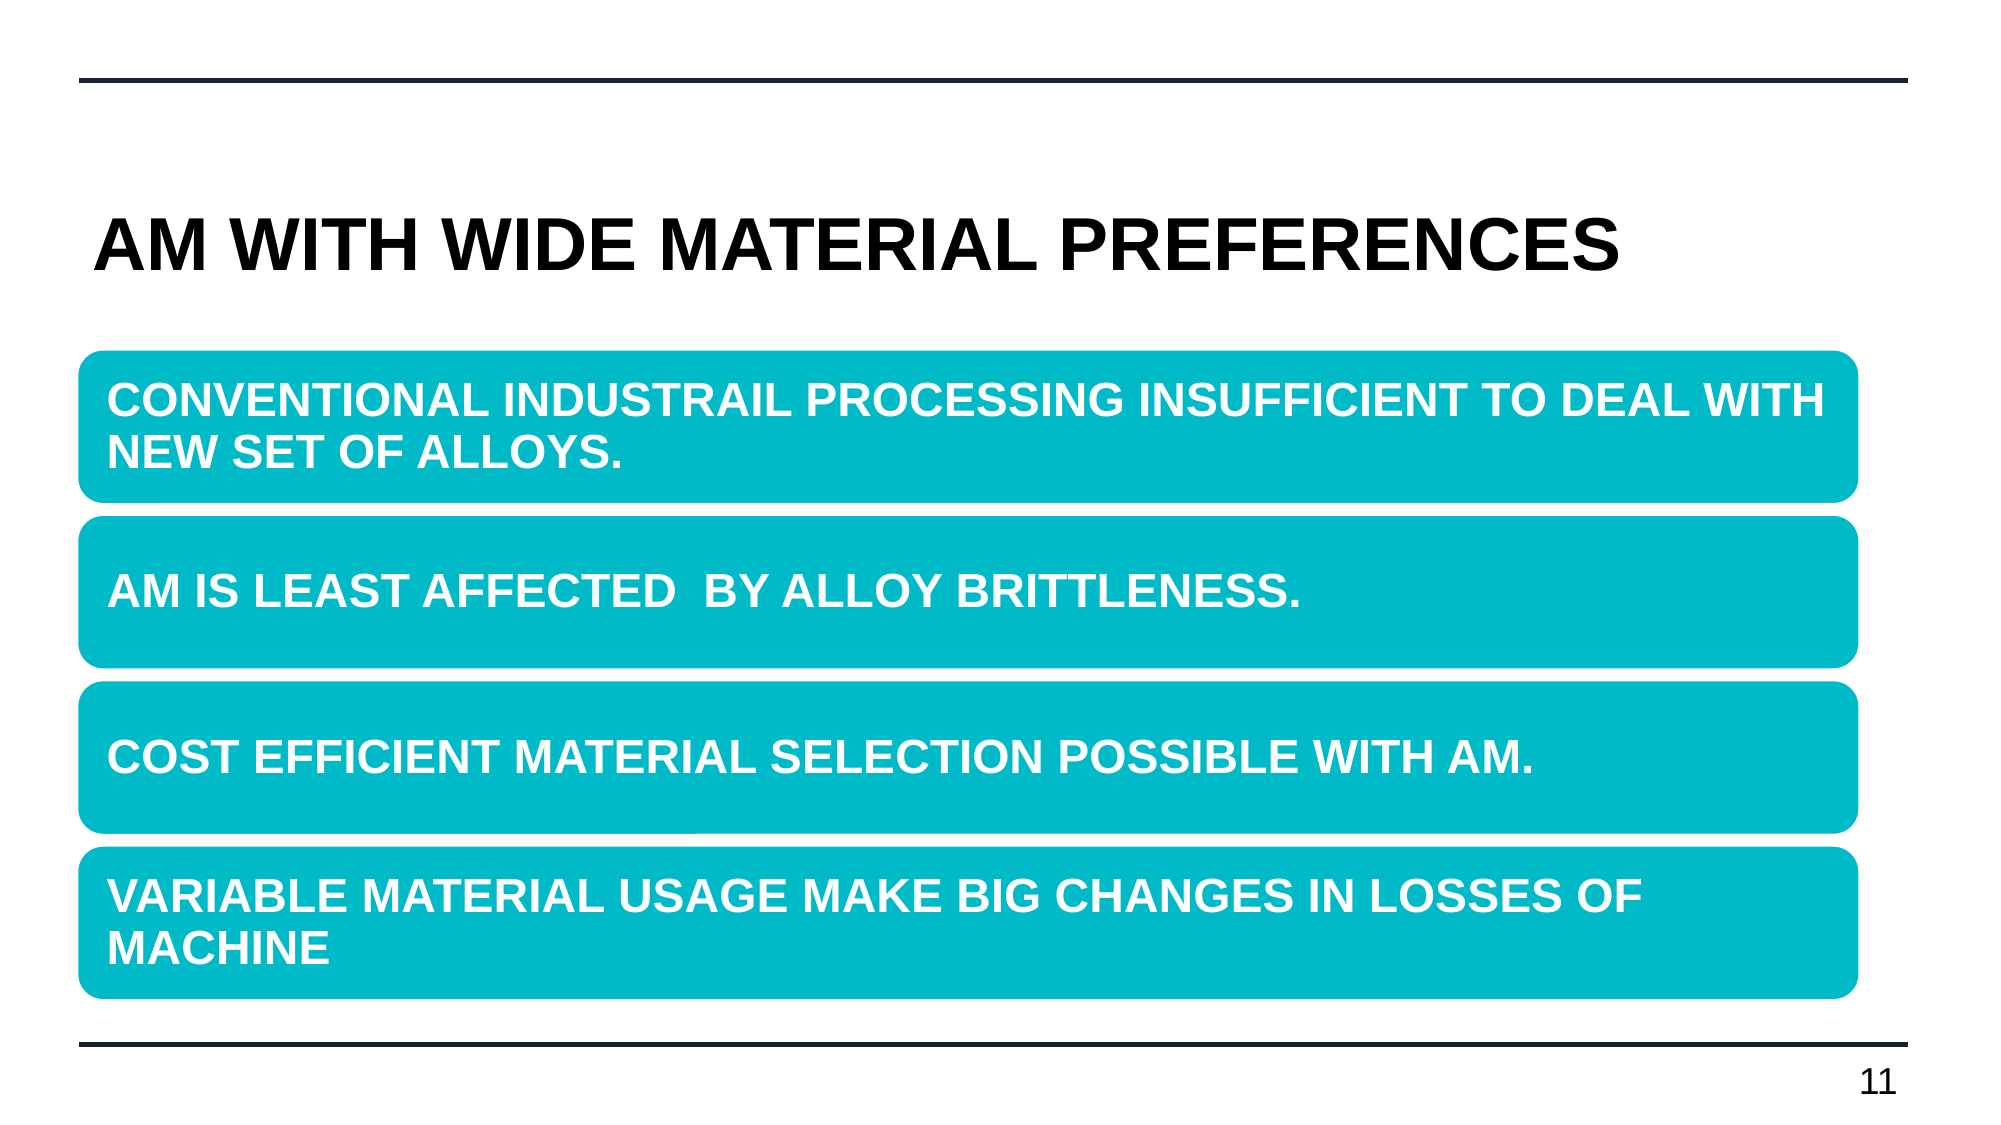

# AM WITH WIDE MATERIAL PREFERENCES
CONVENTIONAL INDUSTRAIL PROCESSING INSUFFICIENT TO DEAL WITH NEW SET OF ALLOYS.
AM IS LEAST AFFECTED  BY ALLOY BRITTLENESS.
COST EFFICIENT MATERIAL SELECTION POSSIBLE WITH AM.
VARIABLE MATERIAL USAGE MAKE BIG CHANGES IN LOSSES OF MACHINE
11